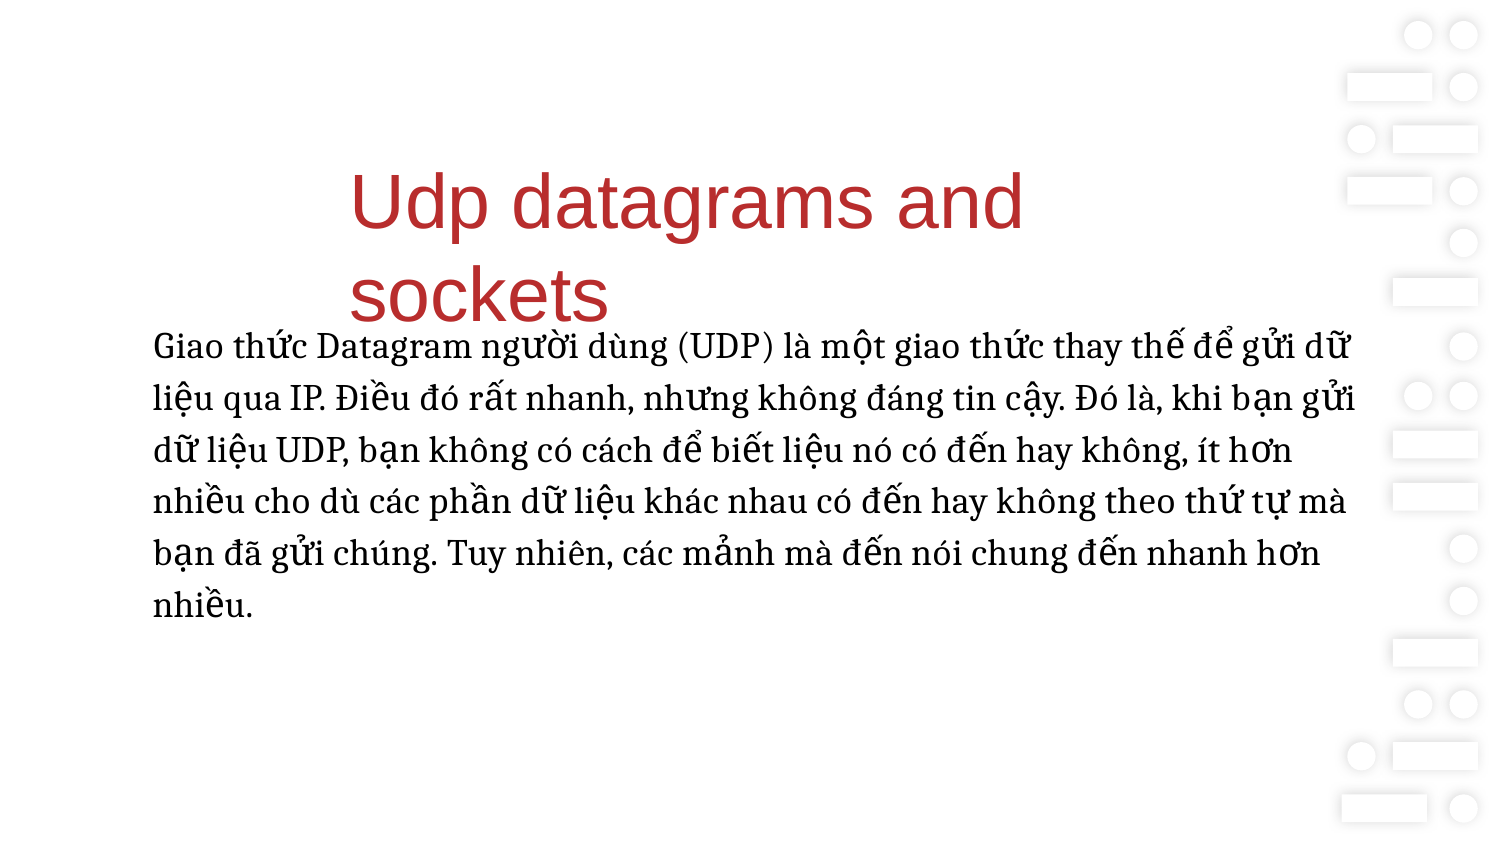

# Udp datagrams and sockets
Giao thức Datagram người dùng (UDP) là một giao thức thay thế để gửi dữ liệu qua IP. Điều đó rất nhanh, nhưng không đáng tin cậy. Đó là, khi bạn gửi dữ liệu UDP, bạn không có cách để biết liệu nó có đến hay không, ít hơn nhiều cho dù các phần dữ liệu khác nhau có đến hay không theo thứ tự mà bạn đã gửi chúng. Tuy nhiên, các mảnh mà đến nói chung đến nhanh hơn nhiều.